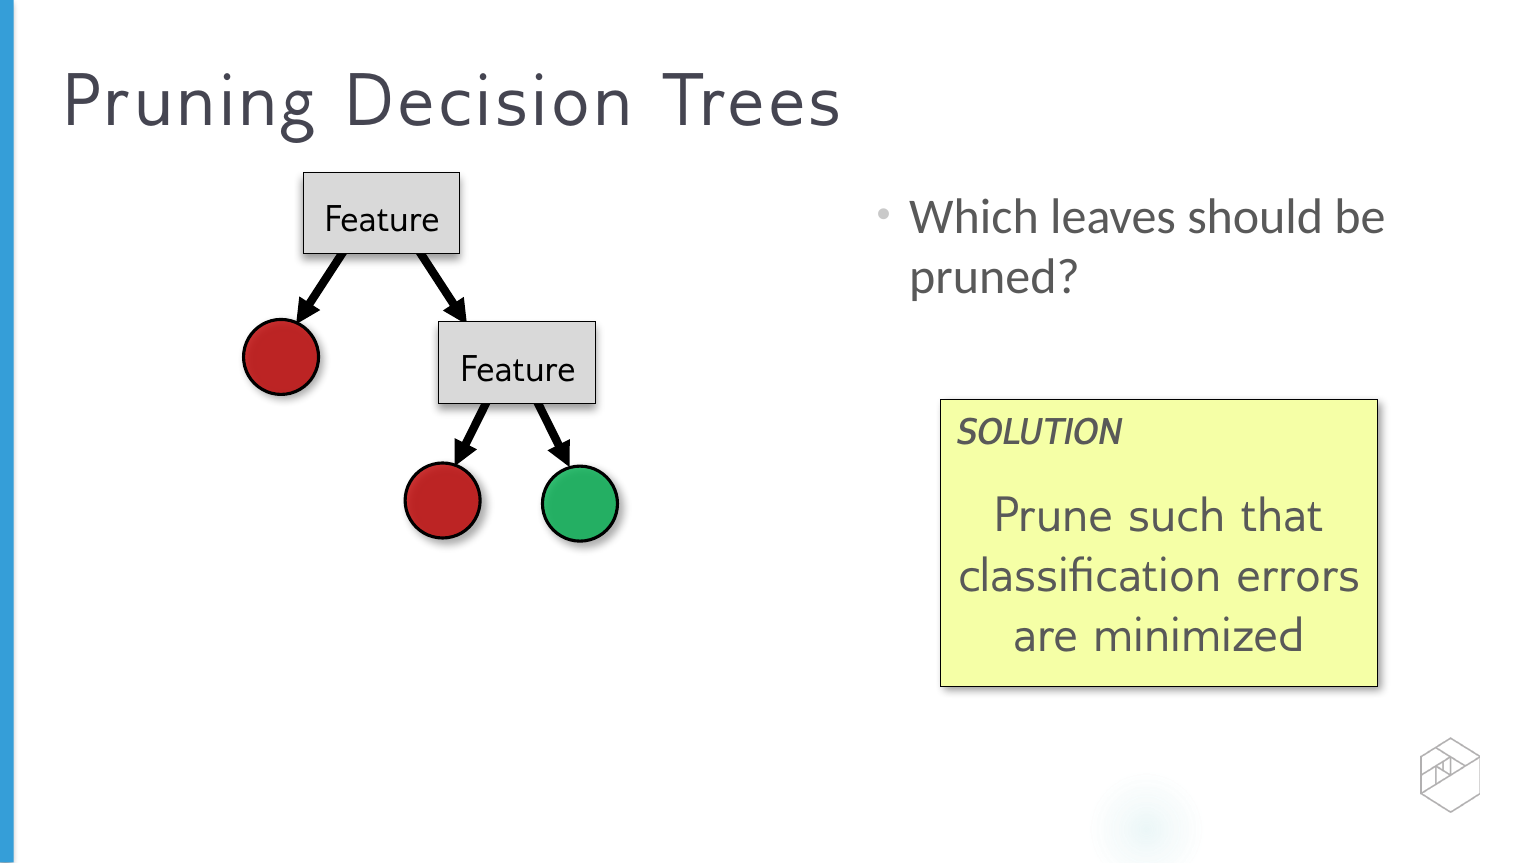

# Pruning Decision Trees
Feature
Which leaves should be pruned?

Feature
SOLUTION

Prune such that classification errors are minimized